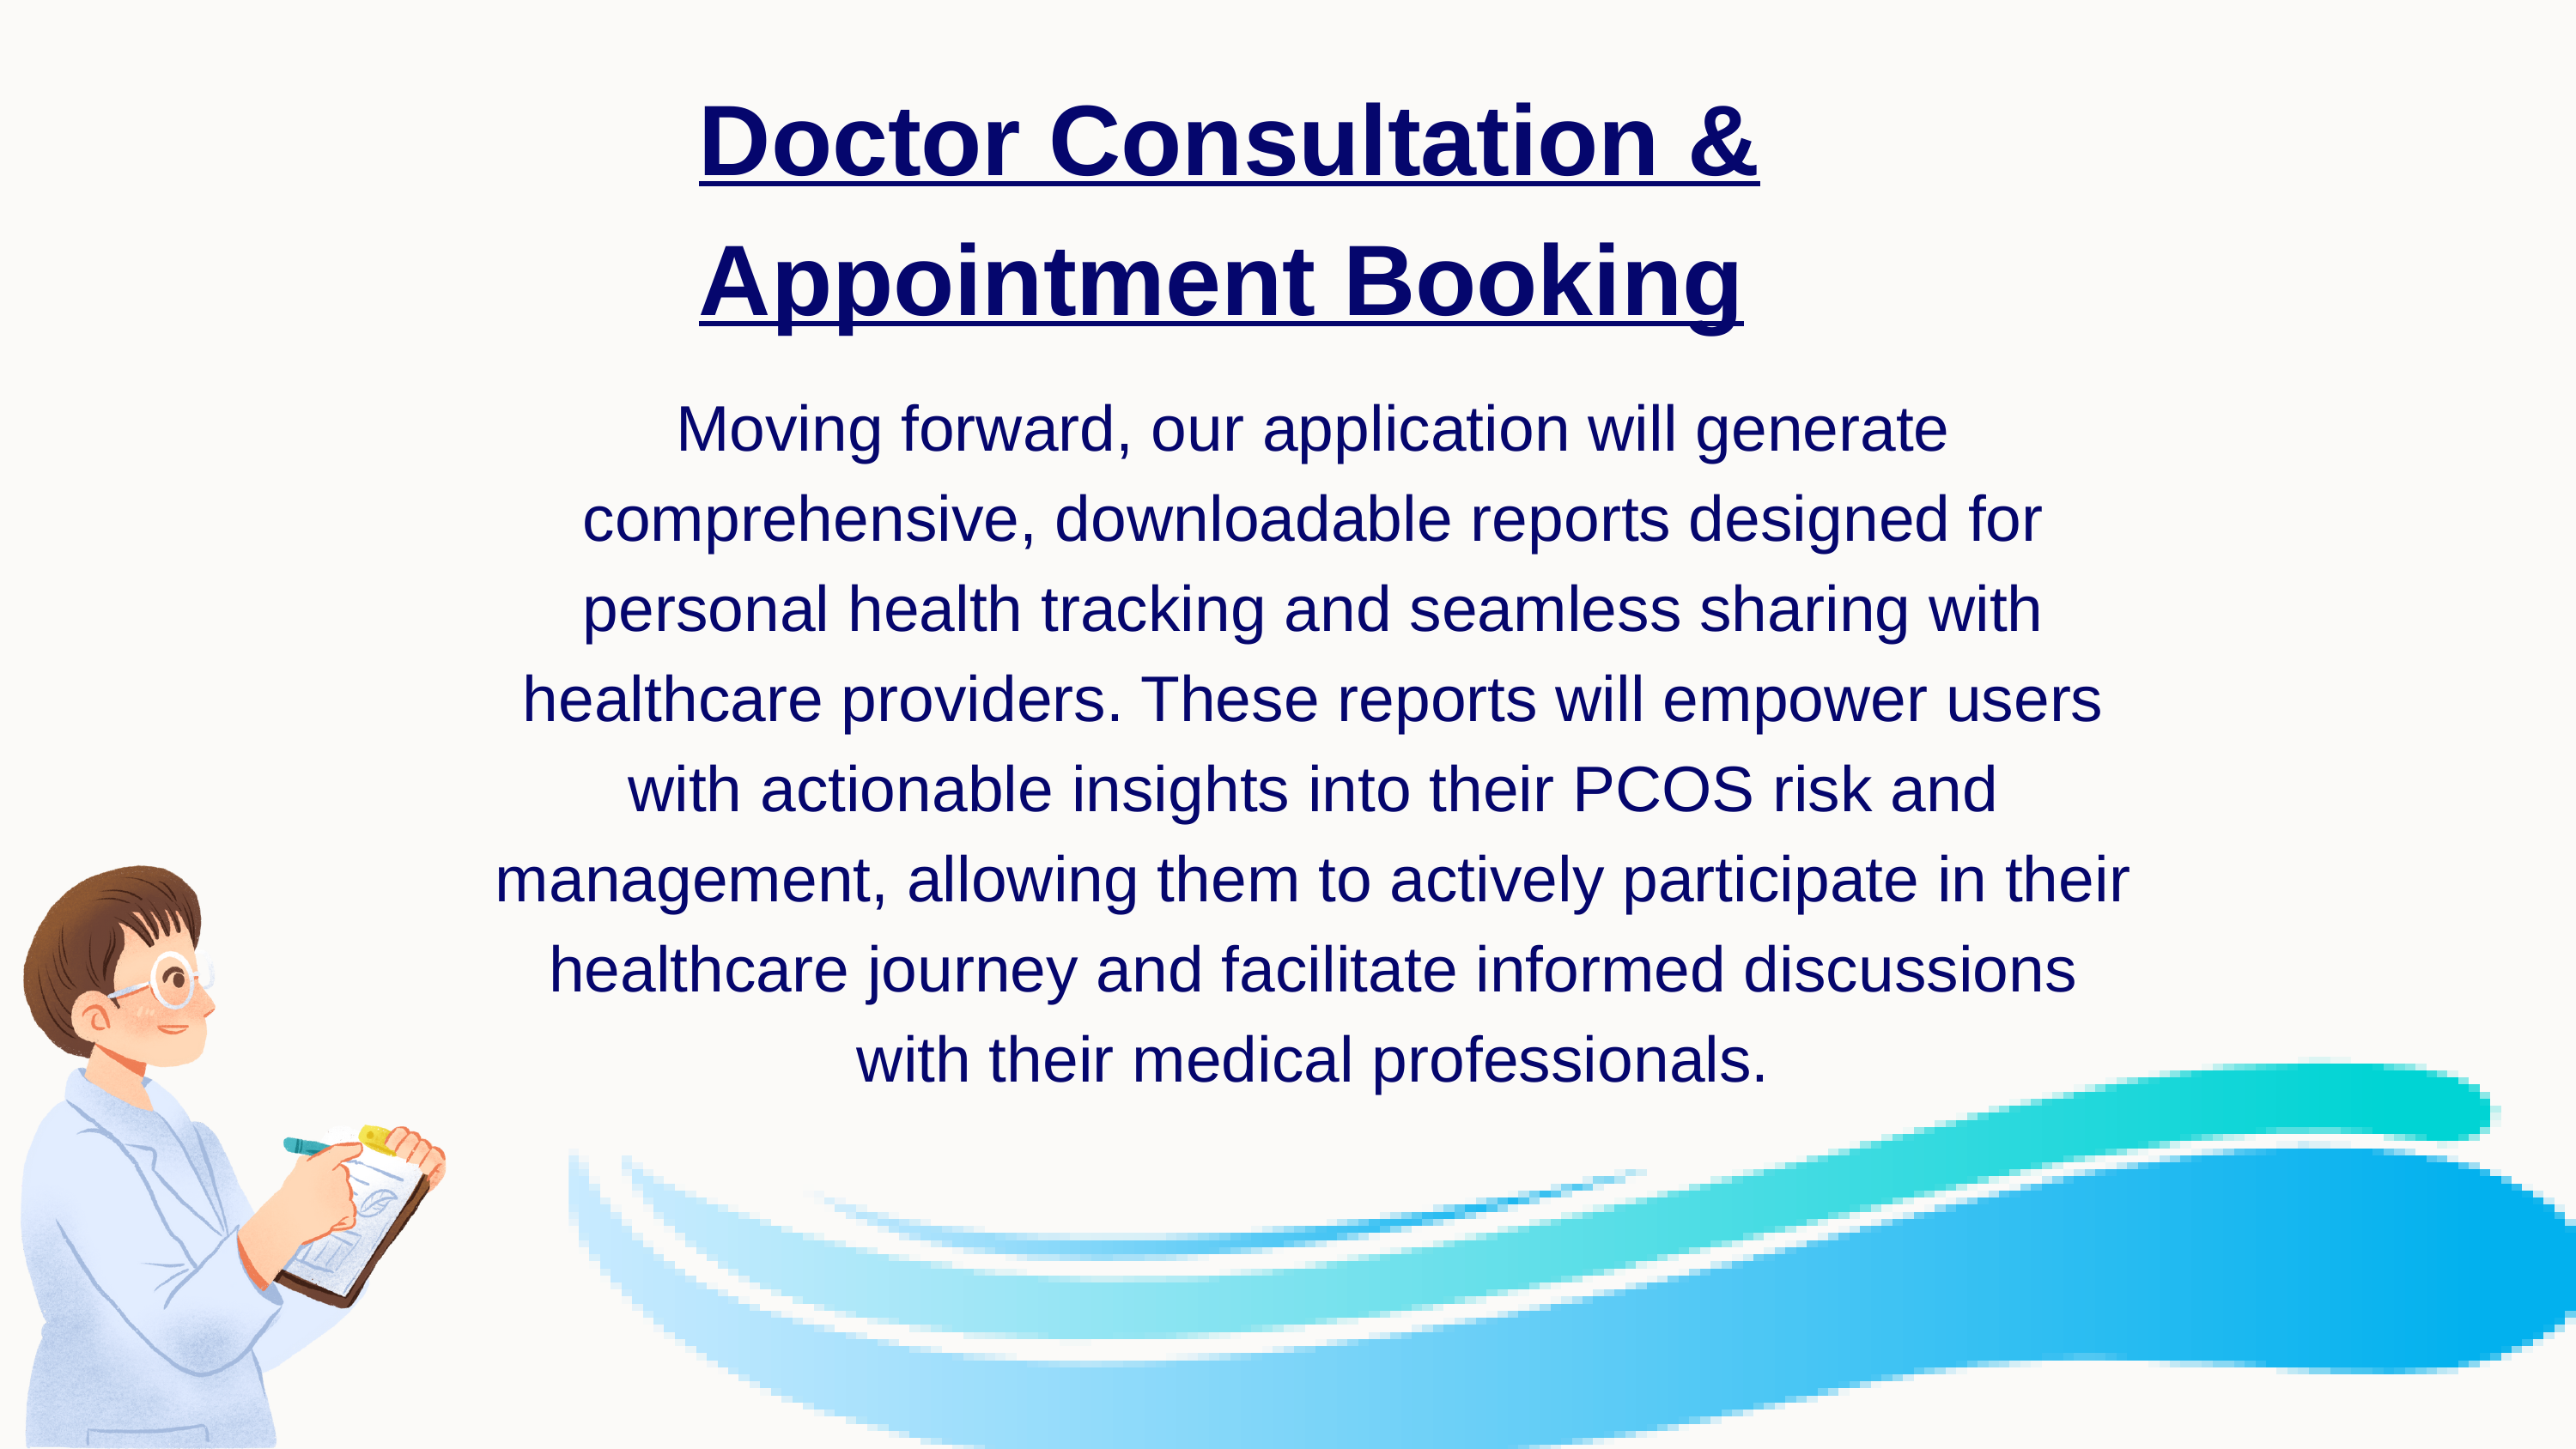

Doctor Consultation & Appointment Booking
Moving forward, our application will generate comprehensive, downloadable reports designed for personal health tracking and seamless sharing with healthcare providers. These reports will empower users with actionable insights into their PCOS risk and management, allowing them to actively participate in their healthcare journey and facilitate informed discussions with their medical professionals.